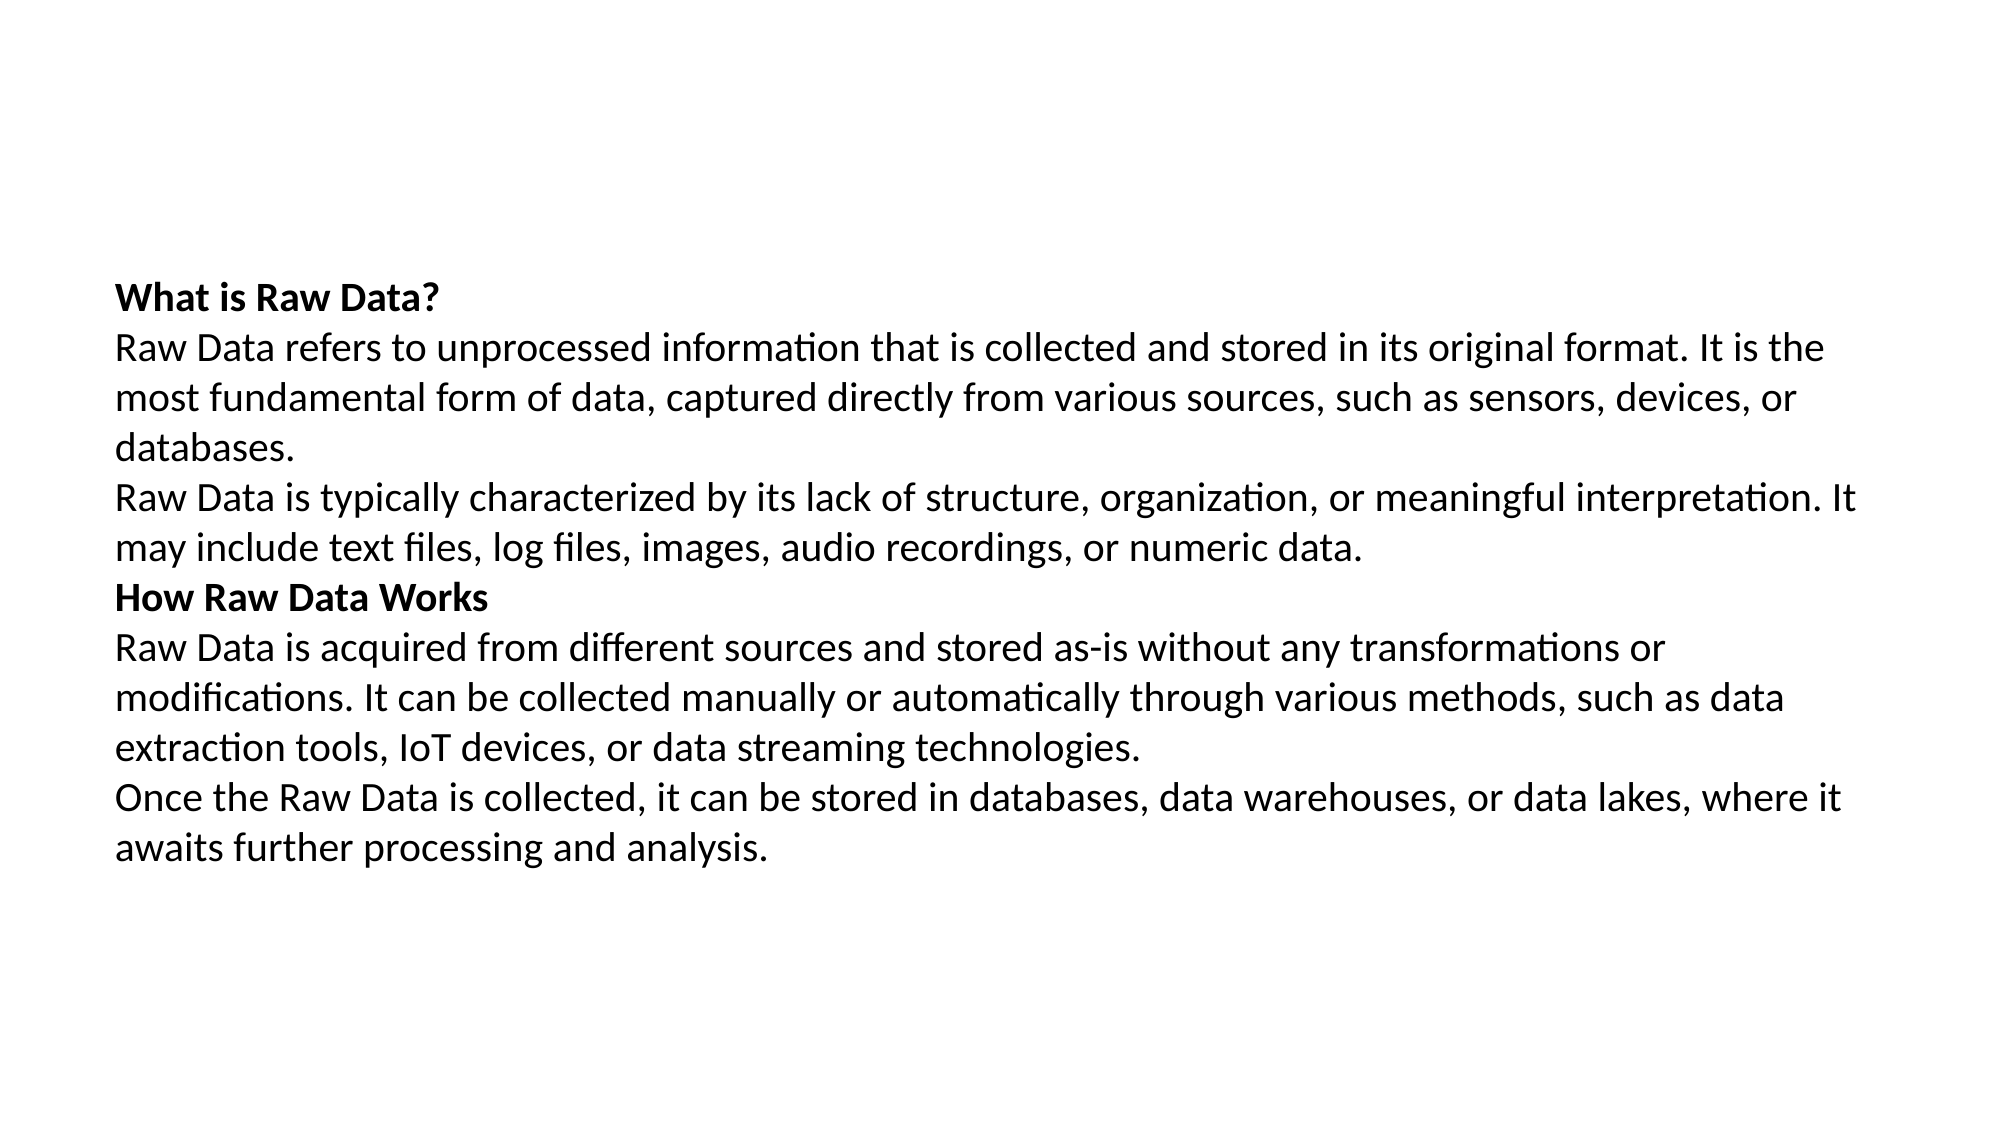

What is Raw Data?
Raw Data refers to unprocessed information that is collected and stored in its original format. It is the most fundamental form of data, captured directly from various sources, such as sensors, devices, or databases.
Raw Data is typically characterized by its lack of structure, organization, or meaningful interpretation. It may include text files, log files, images, audio recordings, or numeric data.
How Raw Data Works
Raw Data is acquired from different sources and stored as-is without any transformations or modifications. It can be collected manually or automatically through various methods, such as data extraction tools, IoT devices, or data streaming technologies.
Once the Raw Data is collected, it can be stored in databases, data warehouses, or data lakes, where it awaits further processing and analysis.